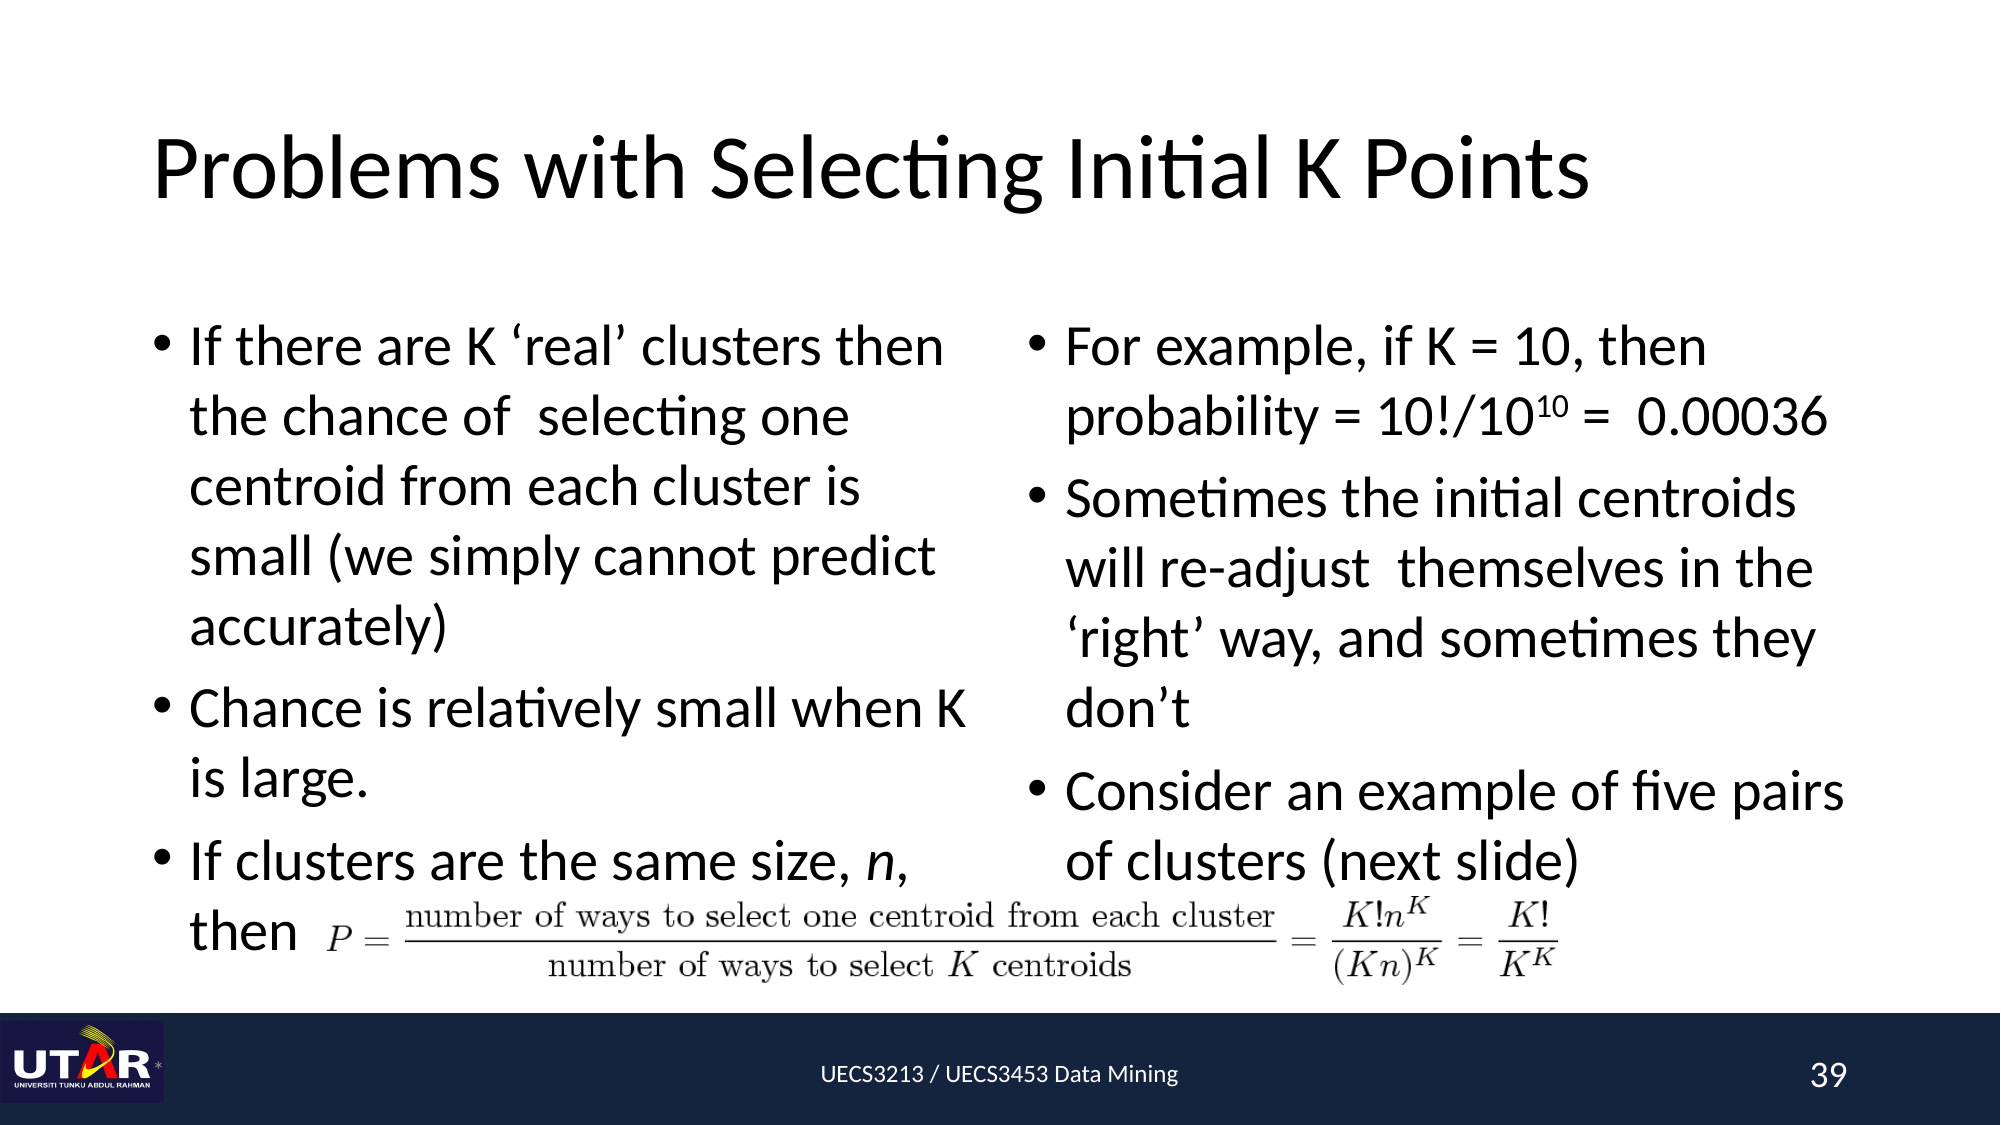

# Problems with Selecting Initial K Points
If there are K ‘real’ clusters then the chance of  selecting one centroid from each cluster is small (we simply cannot predict accurately)
Chance is relatively small when K is large.
If clusters are the same size, n, then

For example, if K = 10, then probability = 10!/1010 =  0.00036
Sometimes the initial centroids will re-adjust  themselves in the ‘right’ way, and sometimes they don’t
Consider an example of five pairs of clusters (next slide)

*
UECS3213 / UECS3453 Data Mining
39